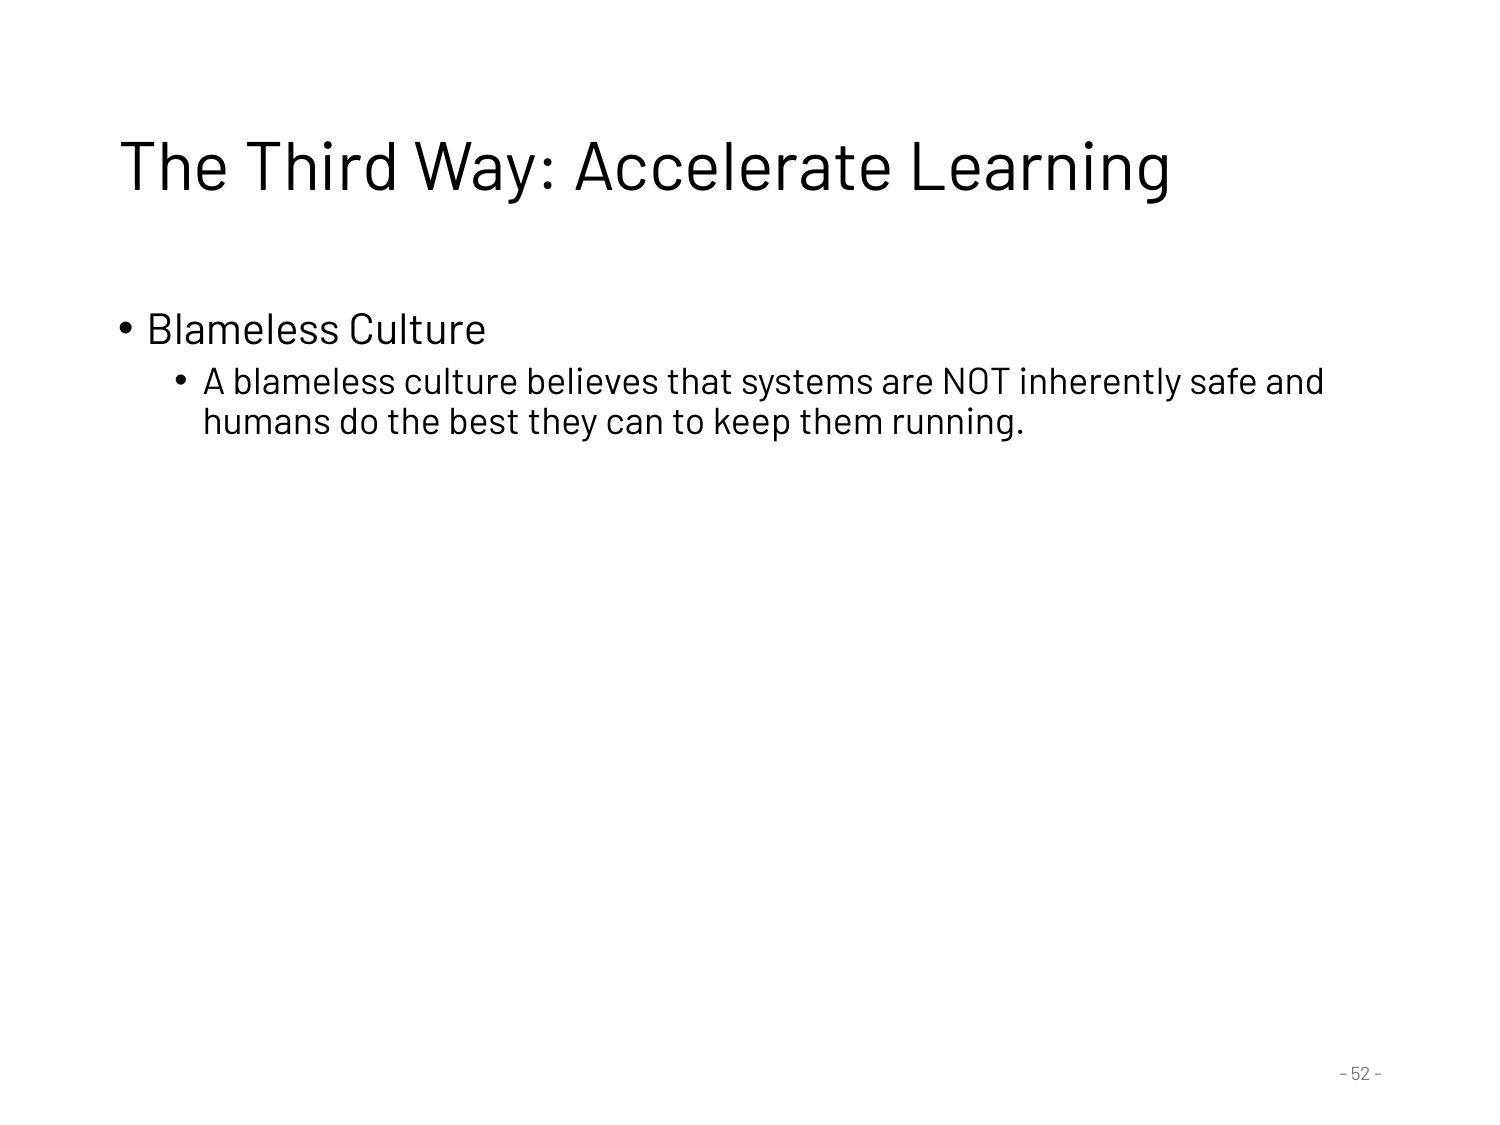

# The Third Way: Accelerate Learning
Blameless Culture
A blameless culture believes that systems are NOT inherently safe and humans do the best they can to keep them running.
52